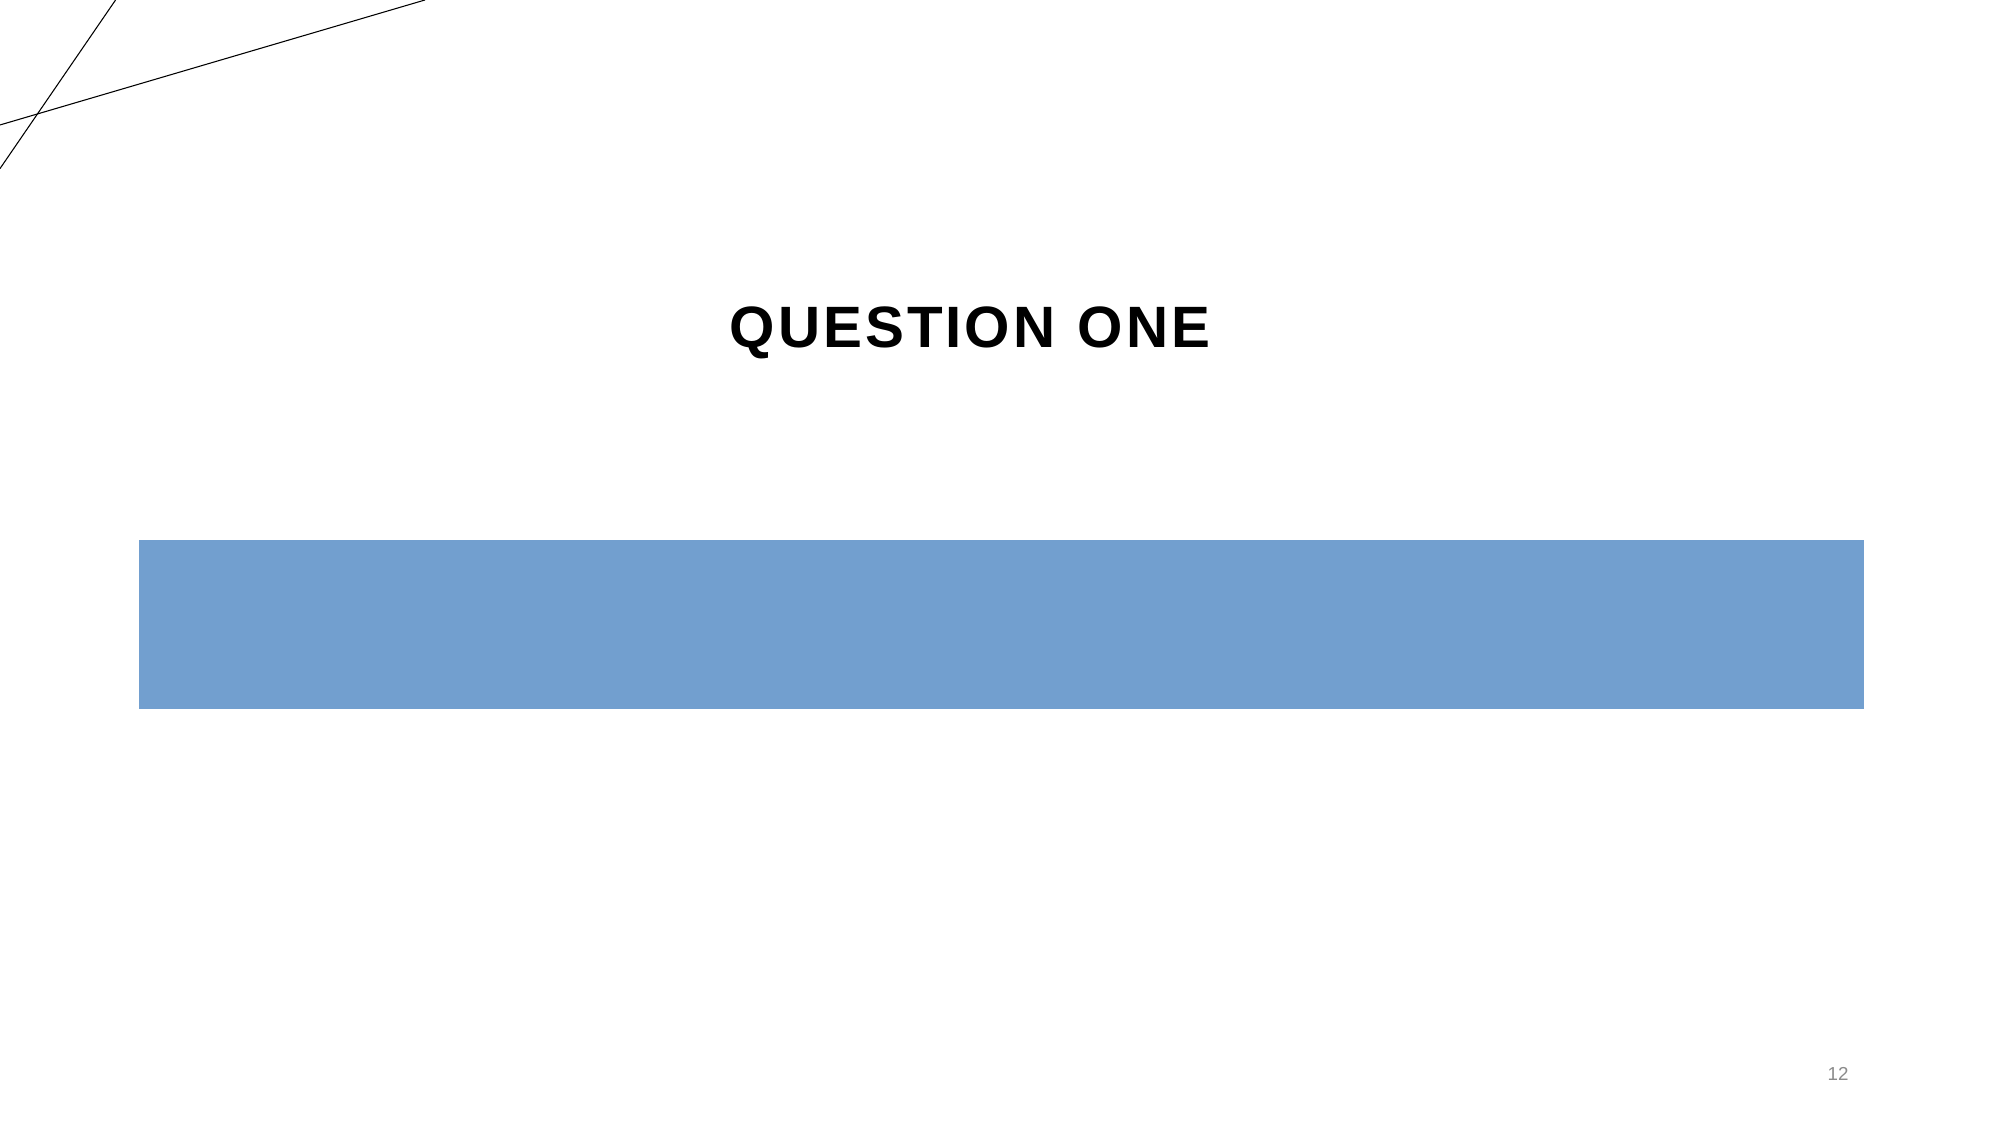

# Question one
which organisms have AMR genes from each diet?
12